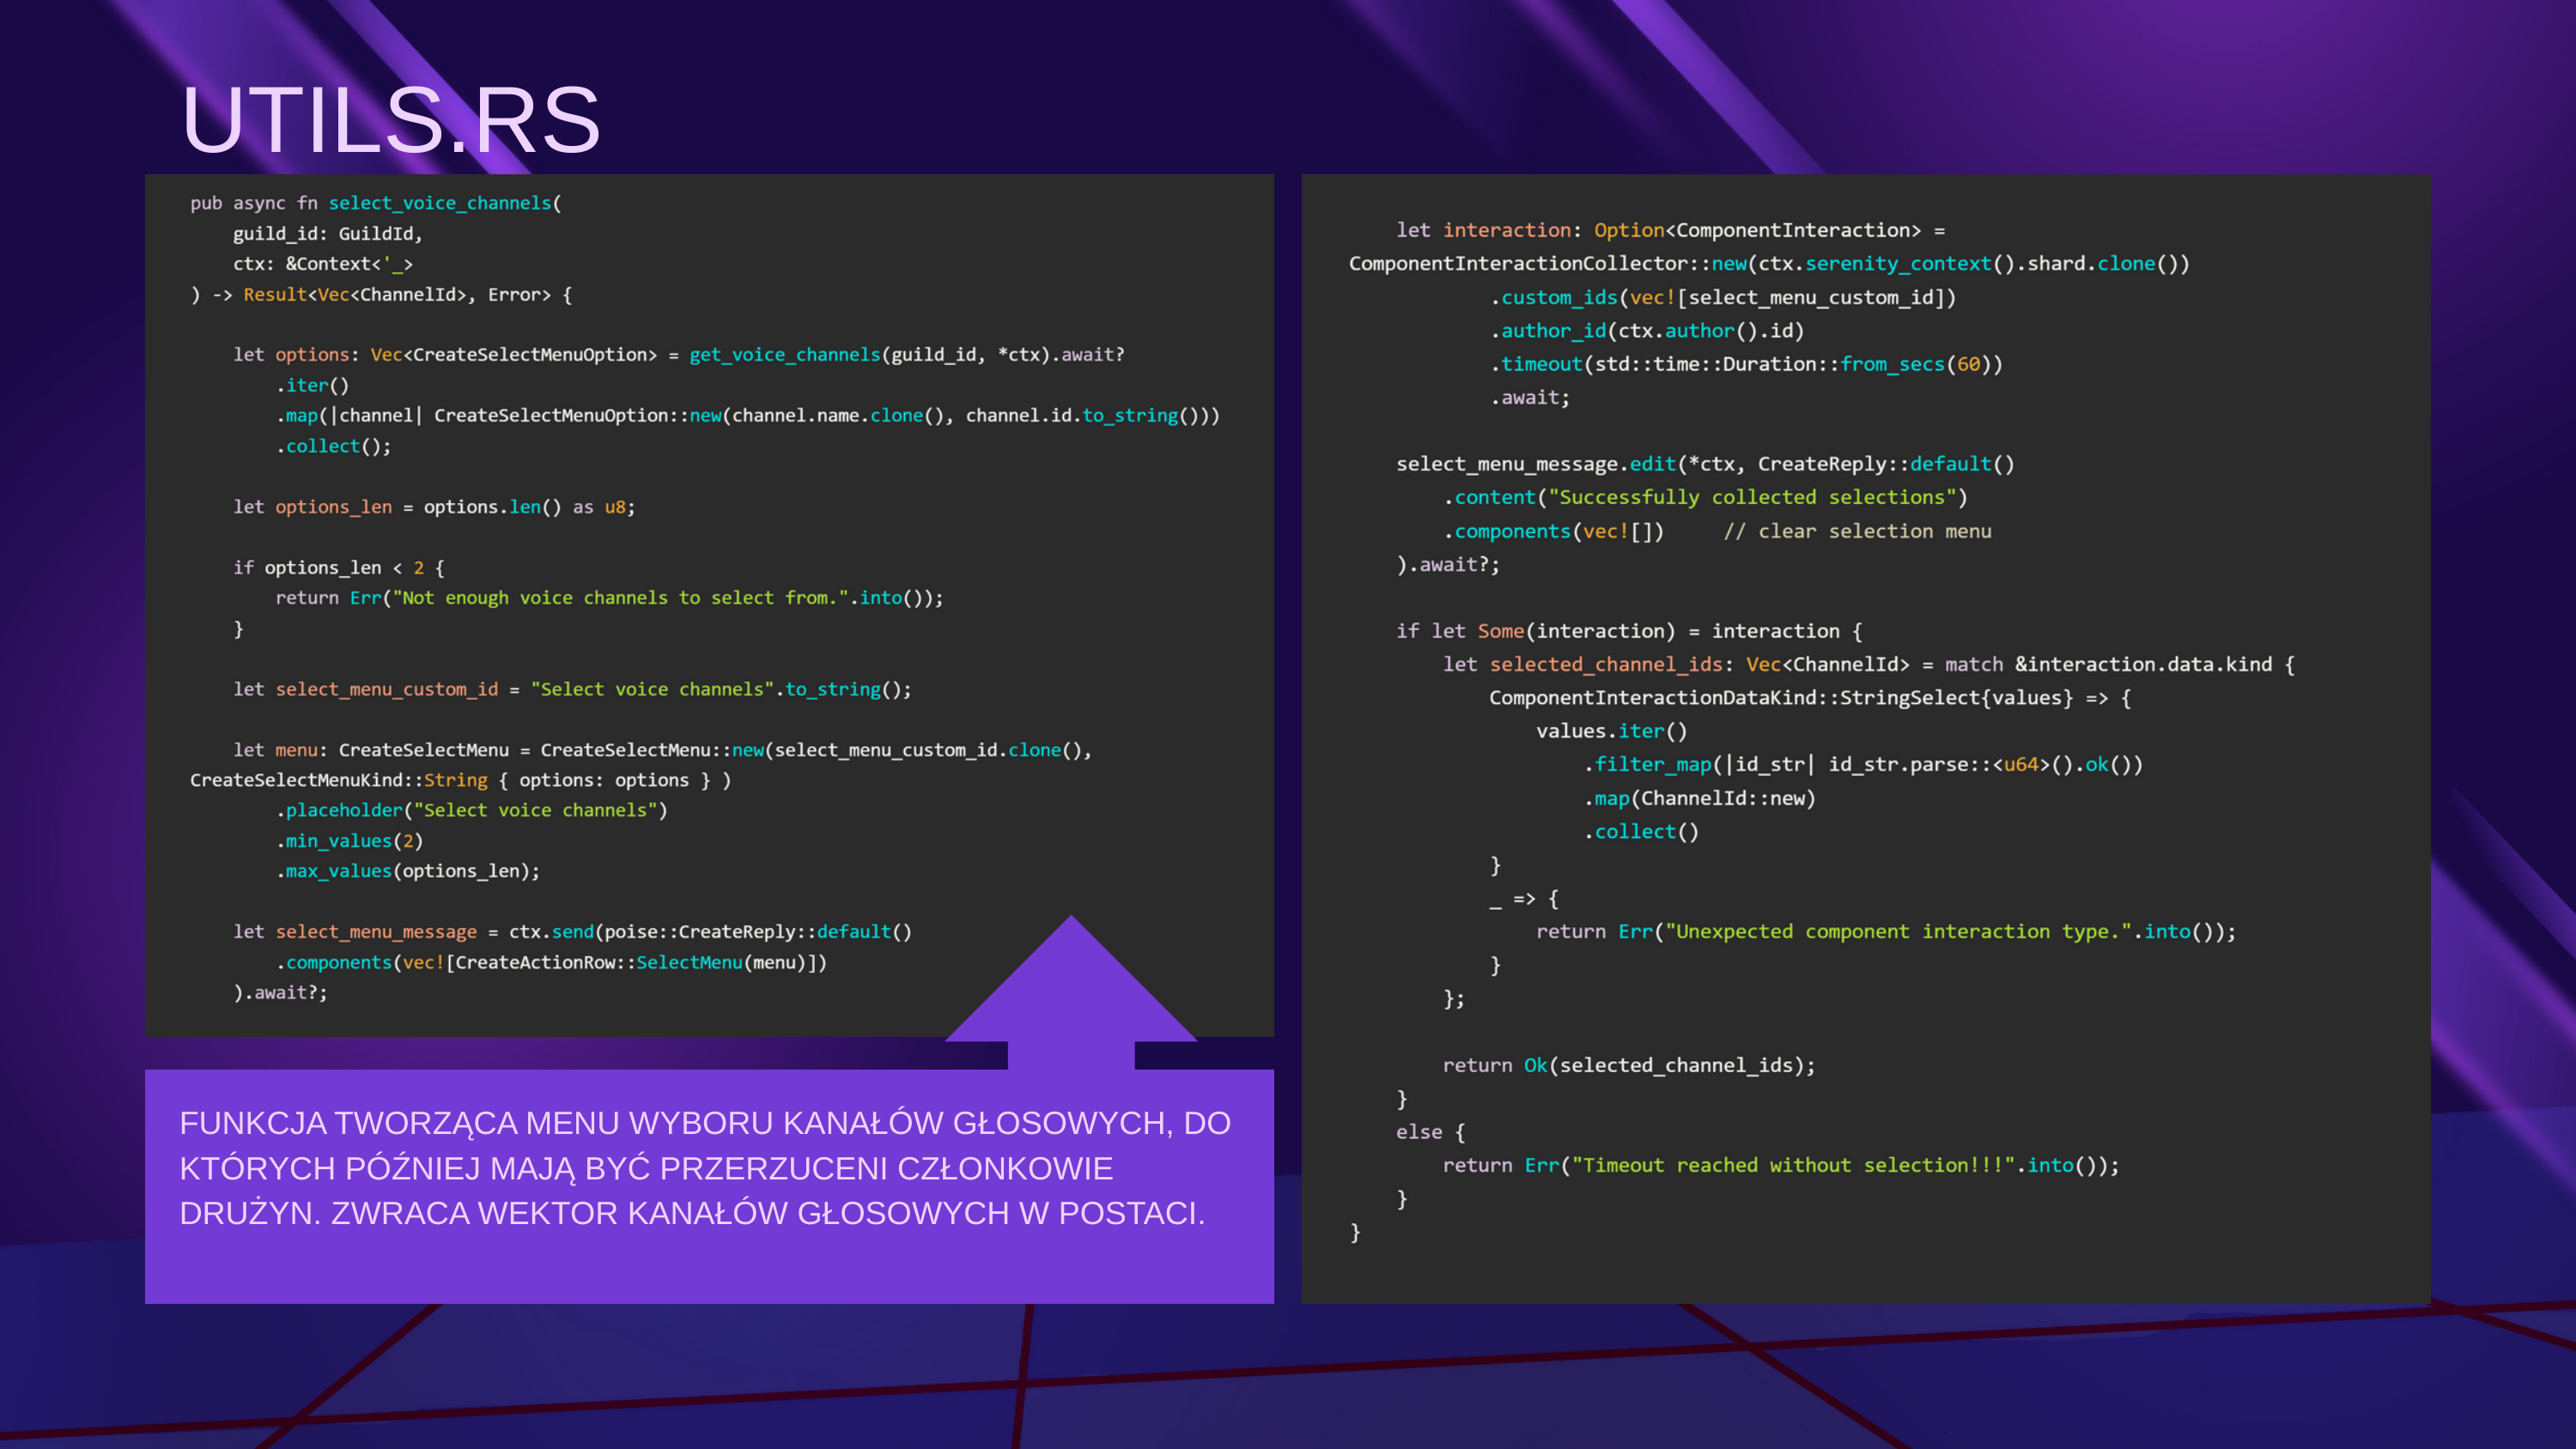

UTILS.RS

FUNKCJA TWORZĄCA MENU WYBORU KANAŁÓW GŁOSOWYCH, DO KTÓRYCH PÓŹNIEJ MAJĄ BYĆ PRZERZUCENI CZŁONKOWIE DRUŻYN. ZWRACA WEKTOR KANAŁÓW GŁOSOWYCH W POSTACI.